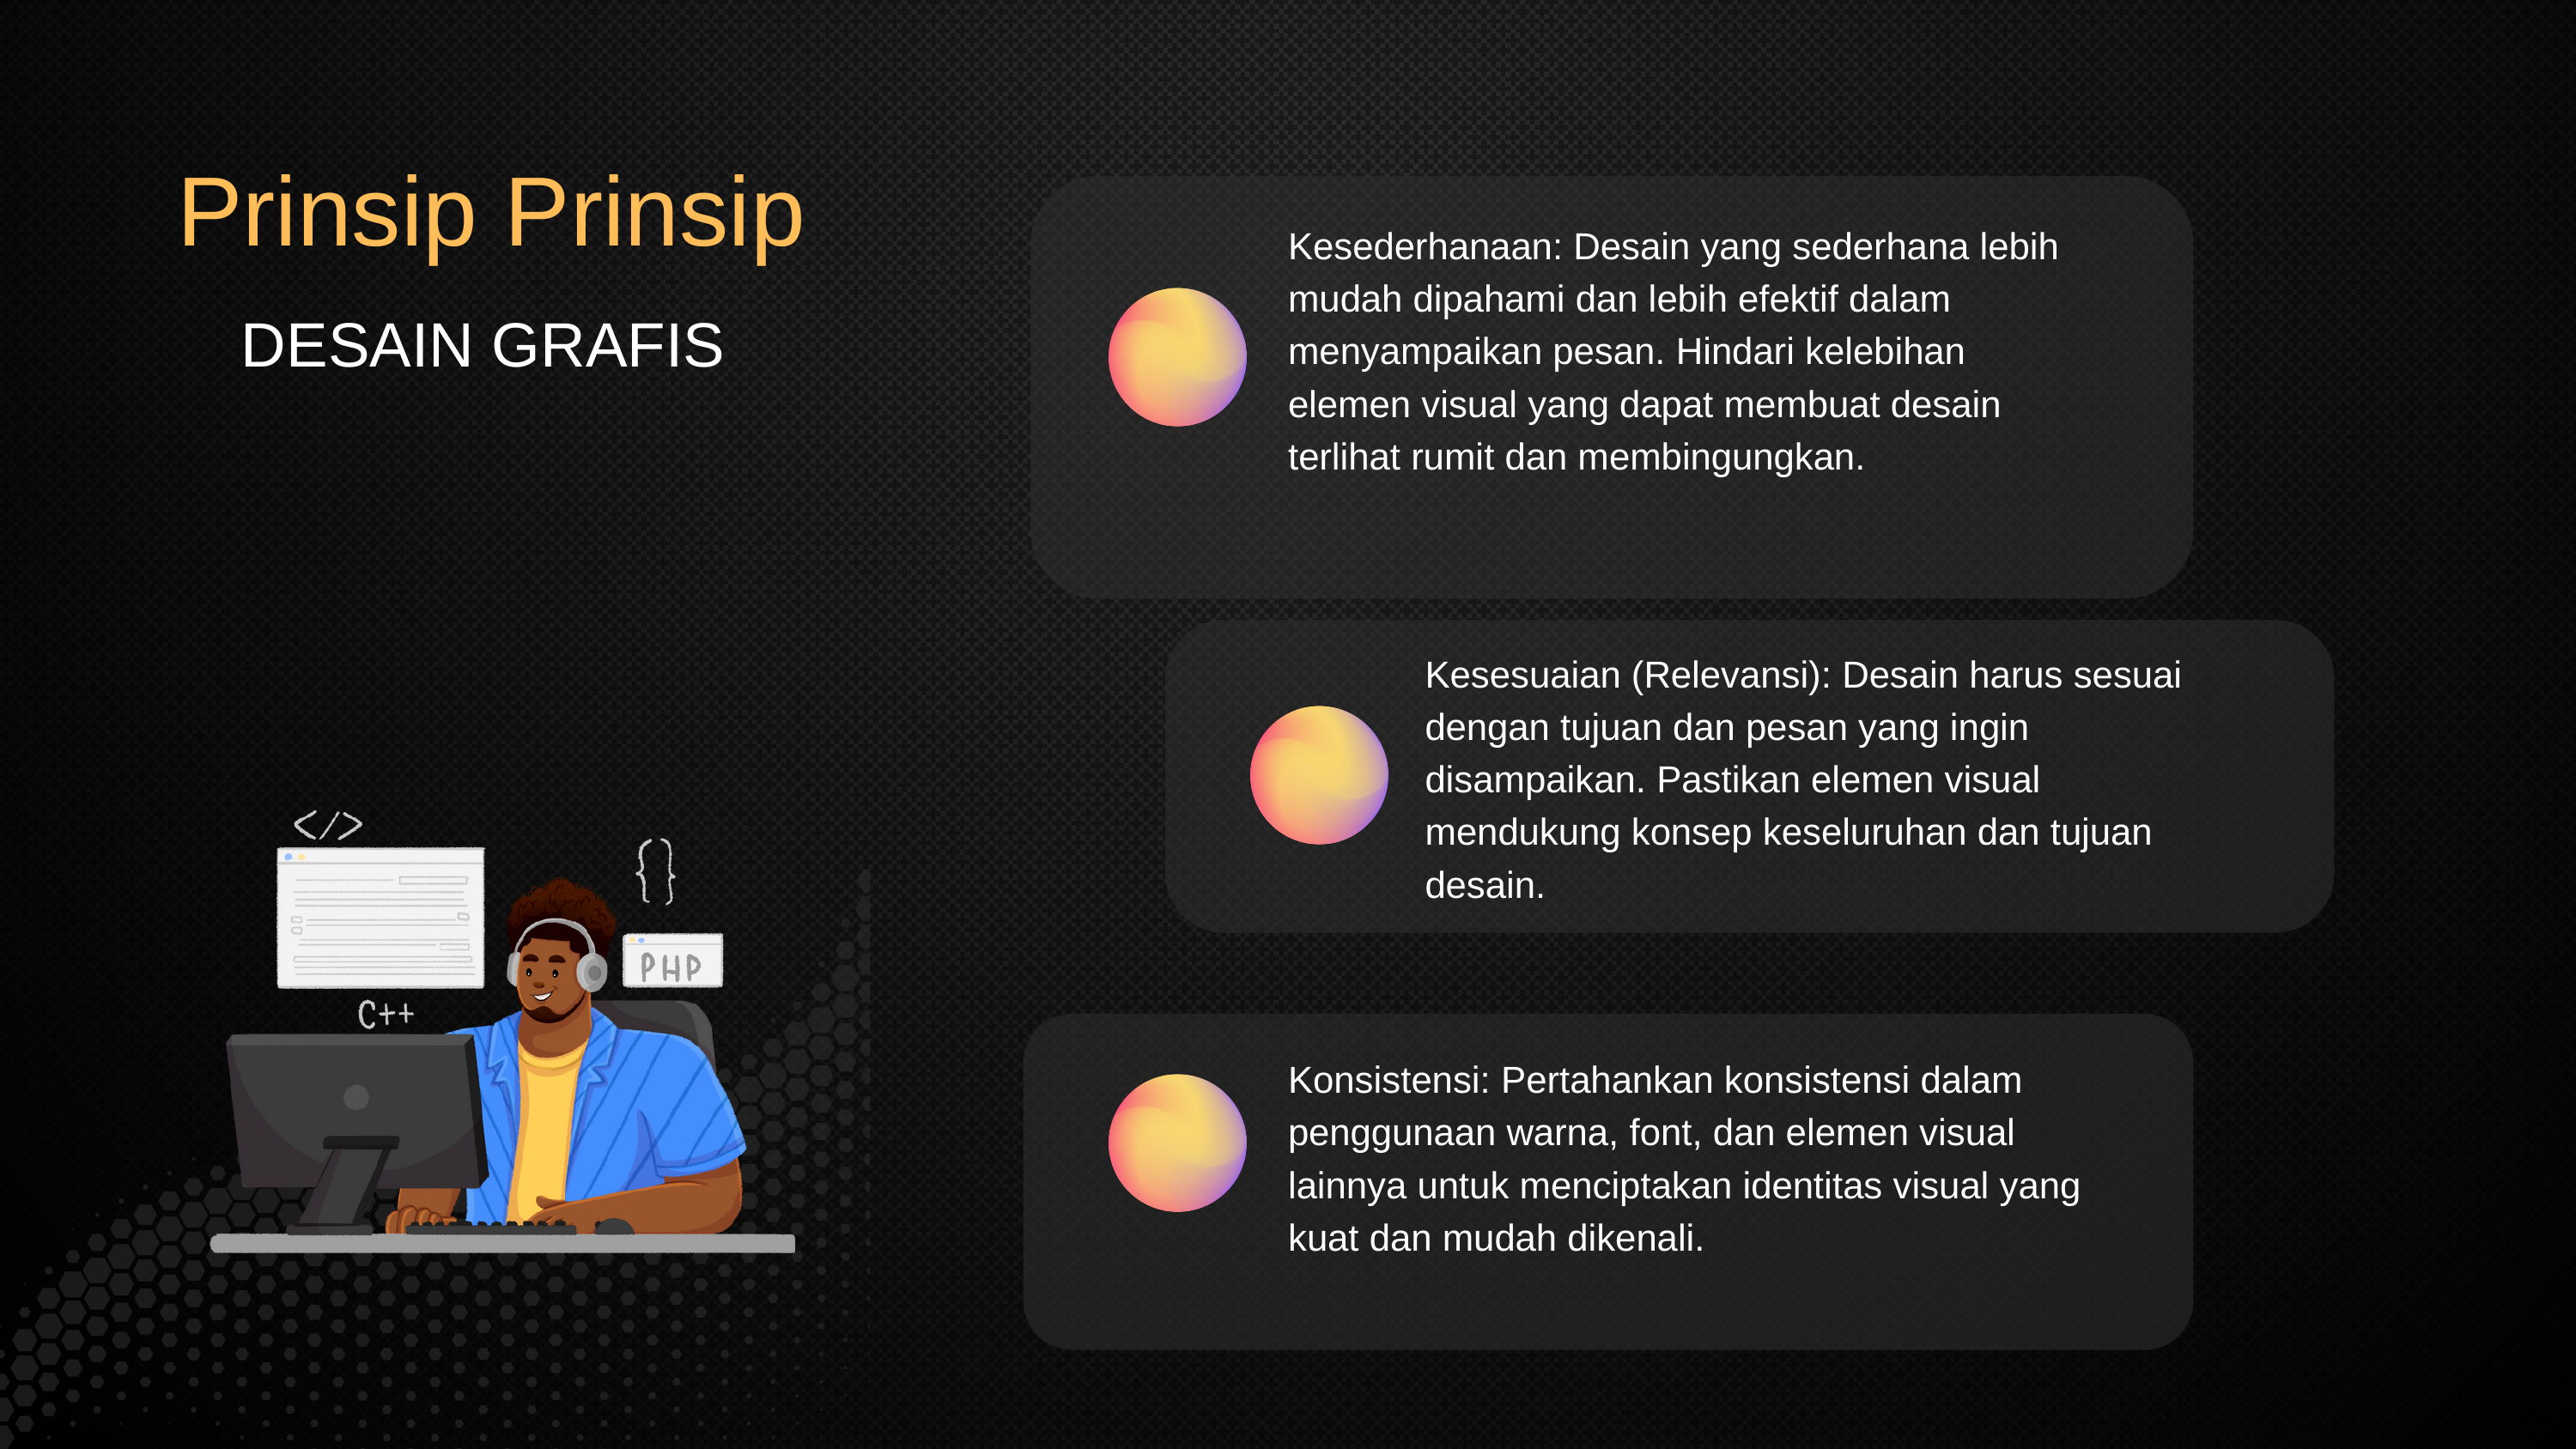

Prinsip Prinsip

Kesederhanaan: Desain yang sederhana lebih mudah dipahami dan lebih efektif dalam menyampaikan pesan. Hindari kelebihan elemen visual yang dapat membuat desain terlihat rumit dan membingungkan.

DESAIN GRAFIS

Kesesuaian (Relevansi): Desain harus sesuai dengan tujuan dan pesan yang ingin disampaikan. Pastikan elemen visual mendukung konsep keseluruhan dan tujuan desain.

Konsistensi: Pertahankan konsistensi dalam penggunaan warna, font, dan elemen visual lainnya untuk menciptakan identitas visual yang kuat dan mudah dikenali.